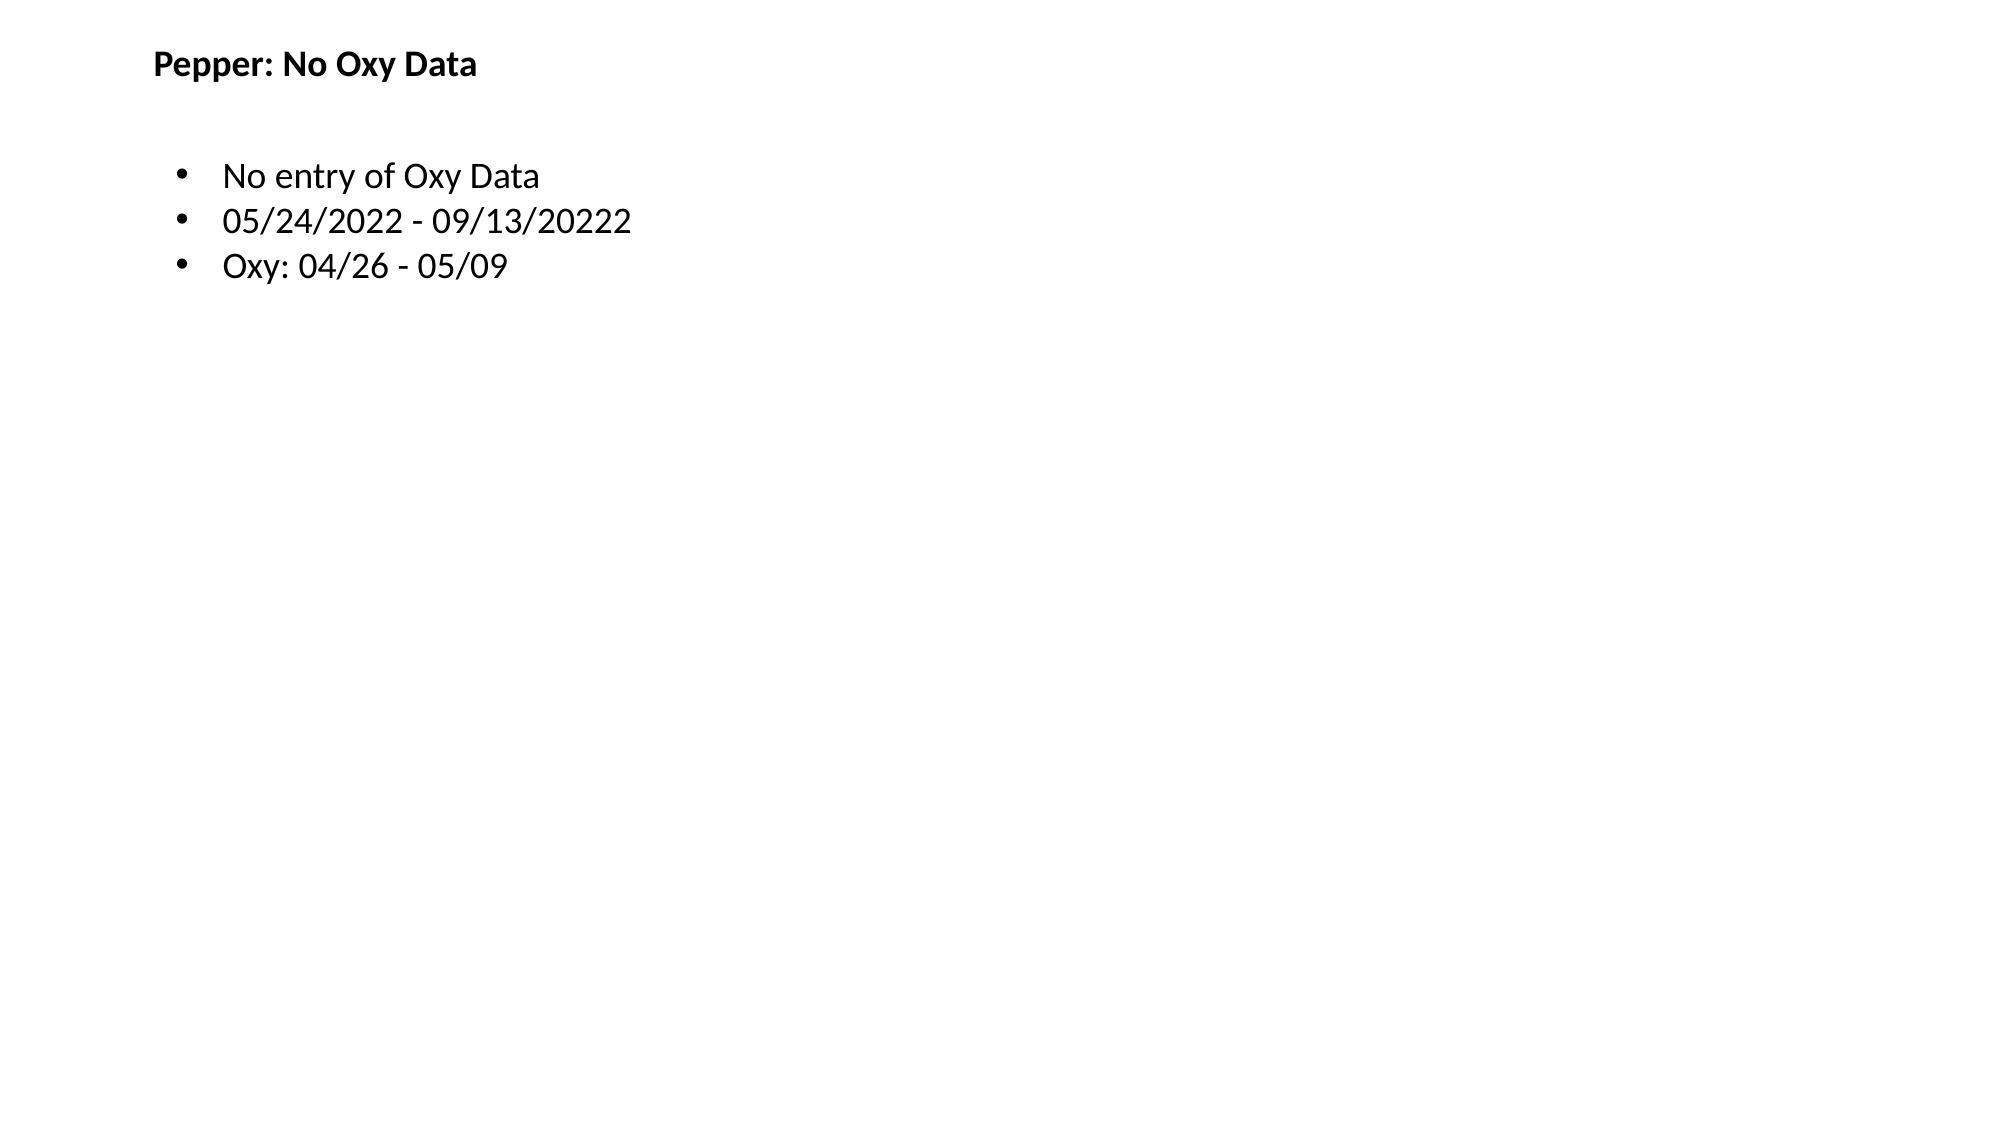

Pepper: No Oxy Data
No entry of Oxy Data
05/24/2022 - 09/13/20222
Oxy: 04/26 - 05/09